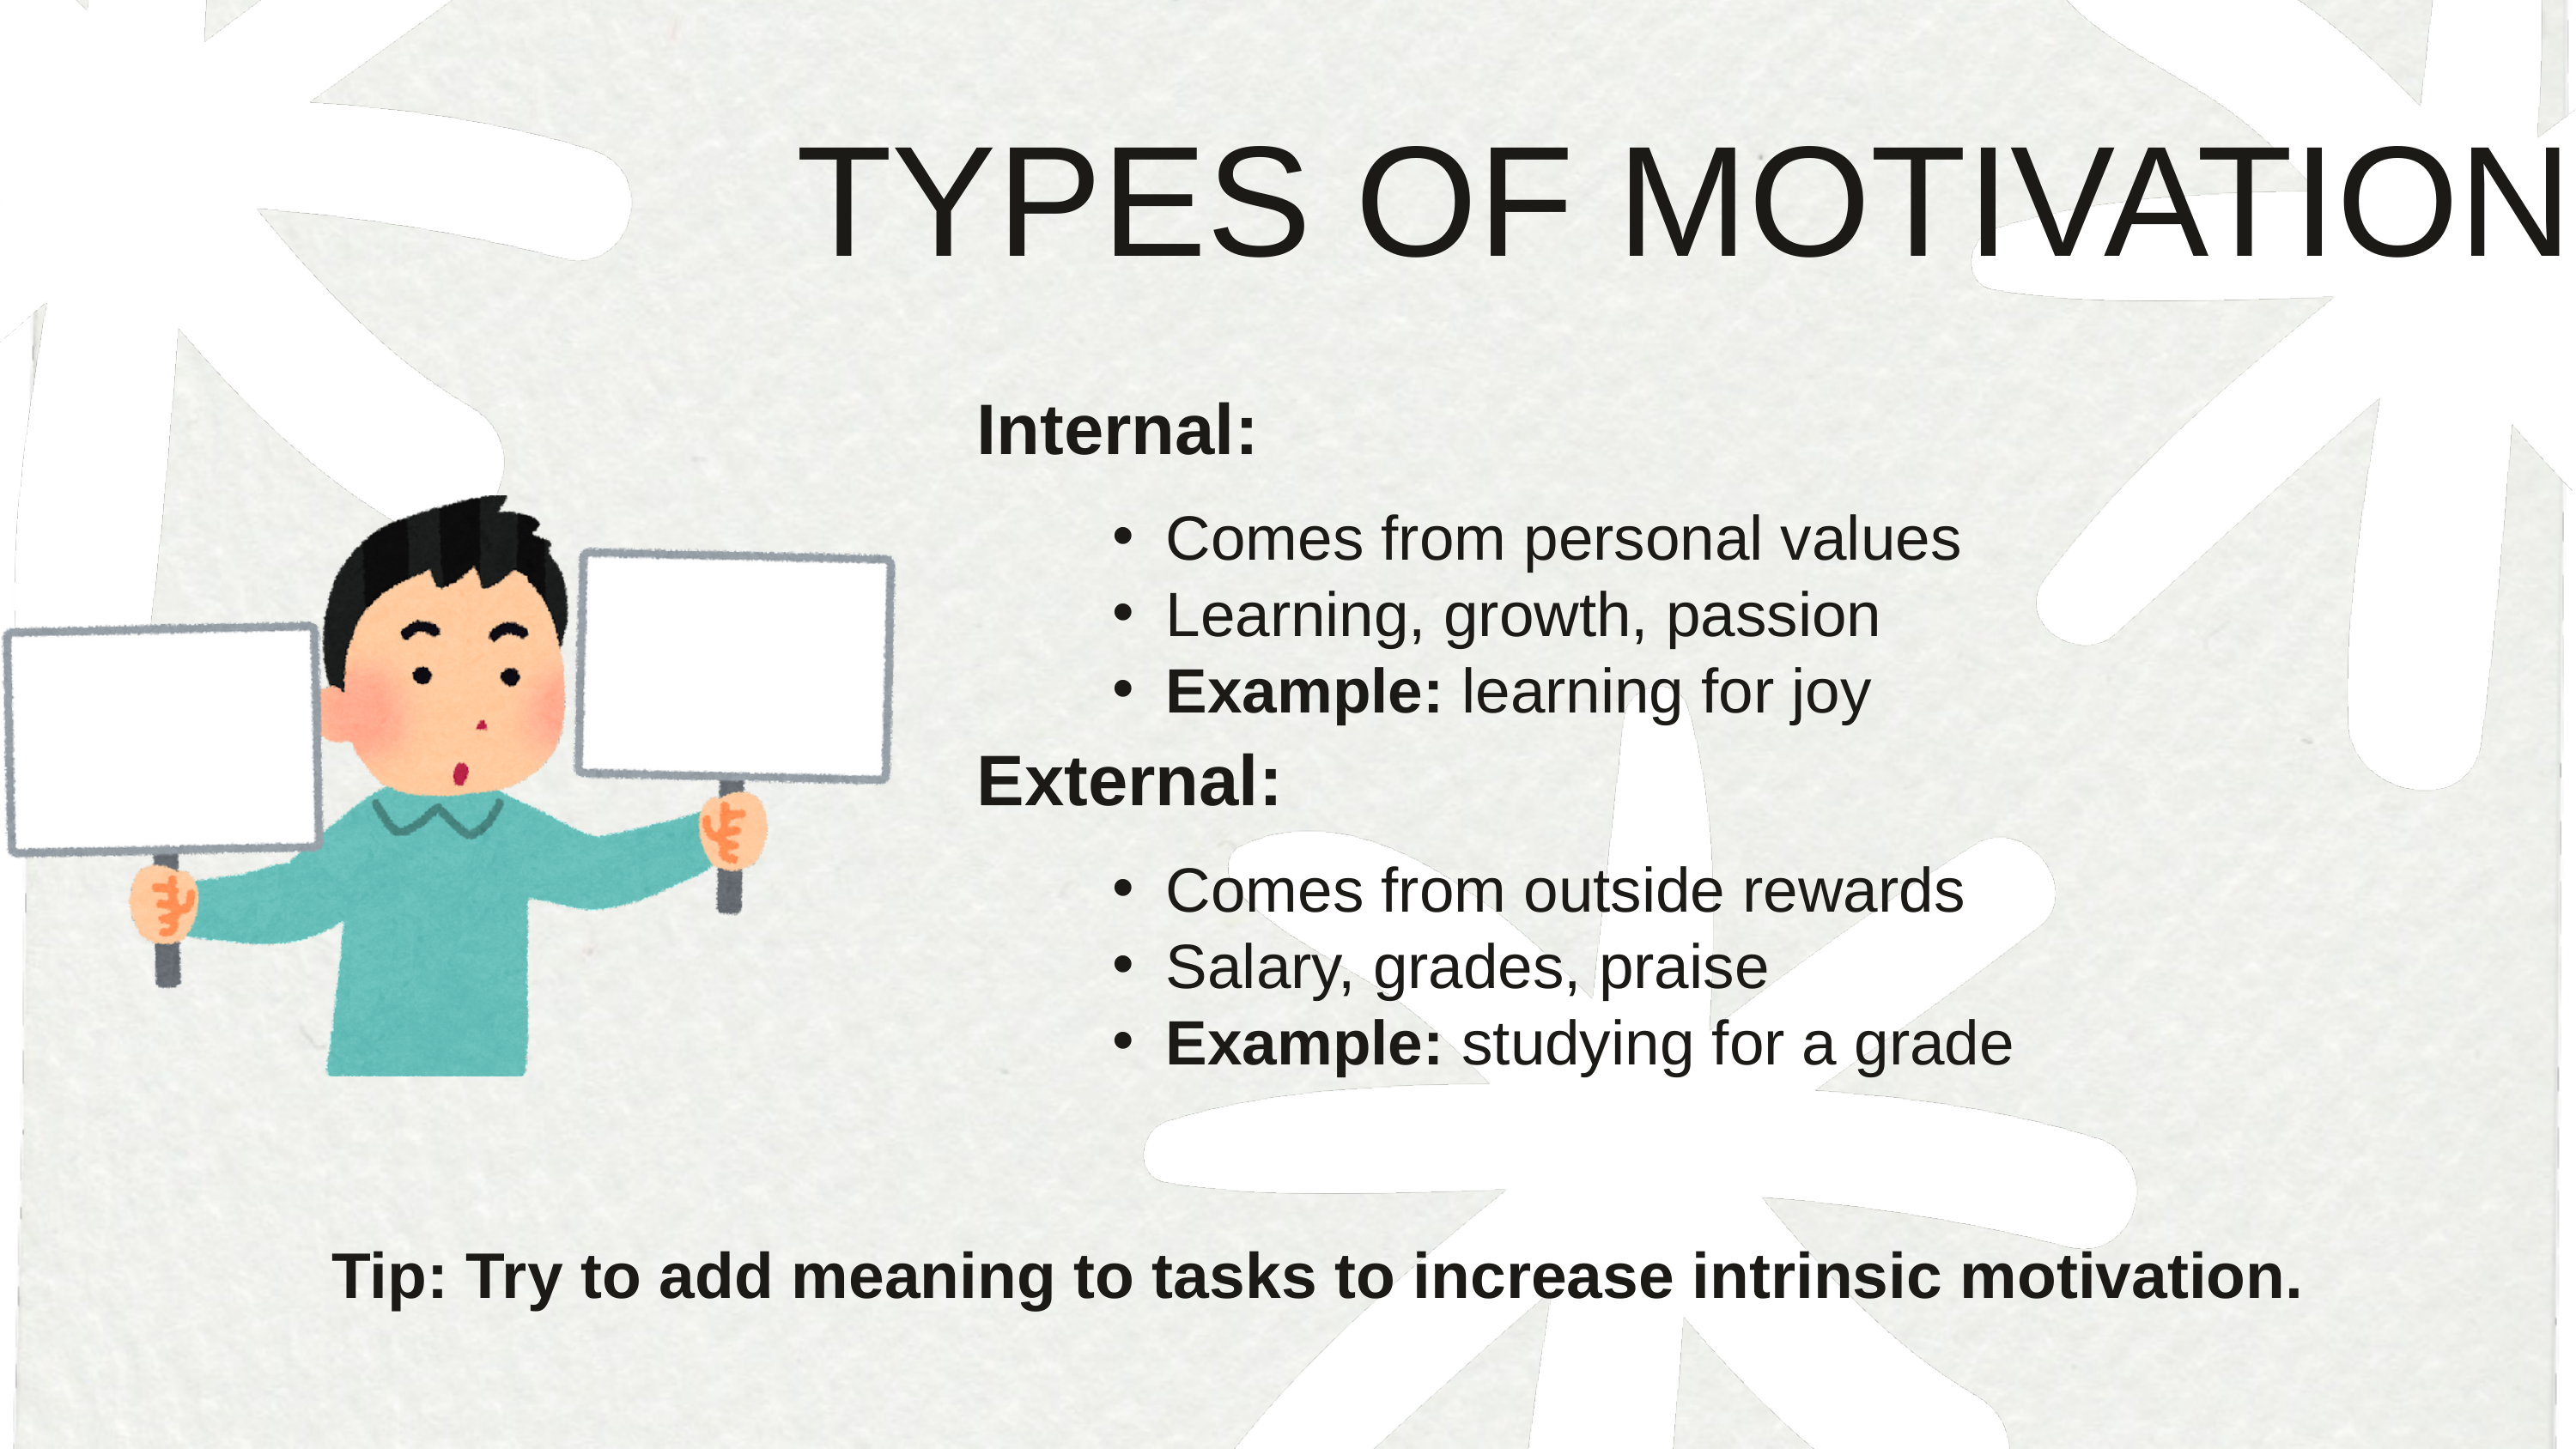

TYPES OF MOTIVATION
Internal:

Comes from personal values
Learning, growth, passion
Example: learning for joy

External:
Comes from outside rewards
Salary, grades, praise
Example: studying for a grade
Tip: Try to add meaning to tasks to increase intrinsic motivation.